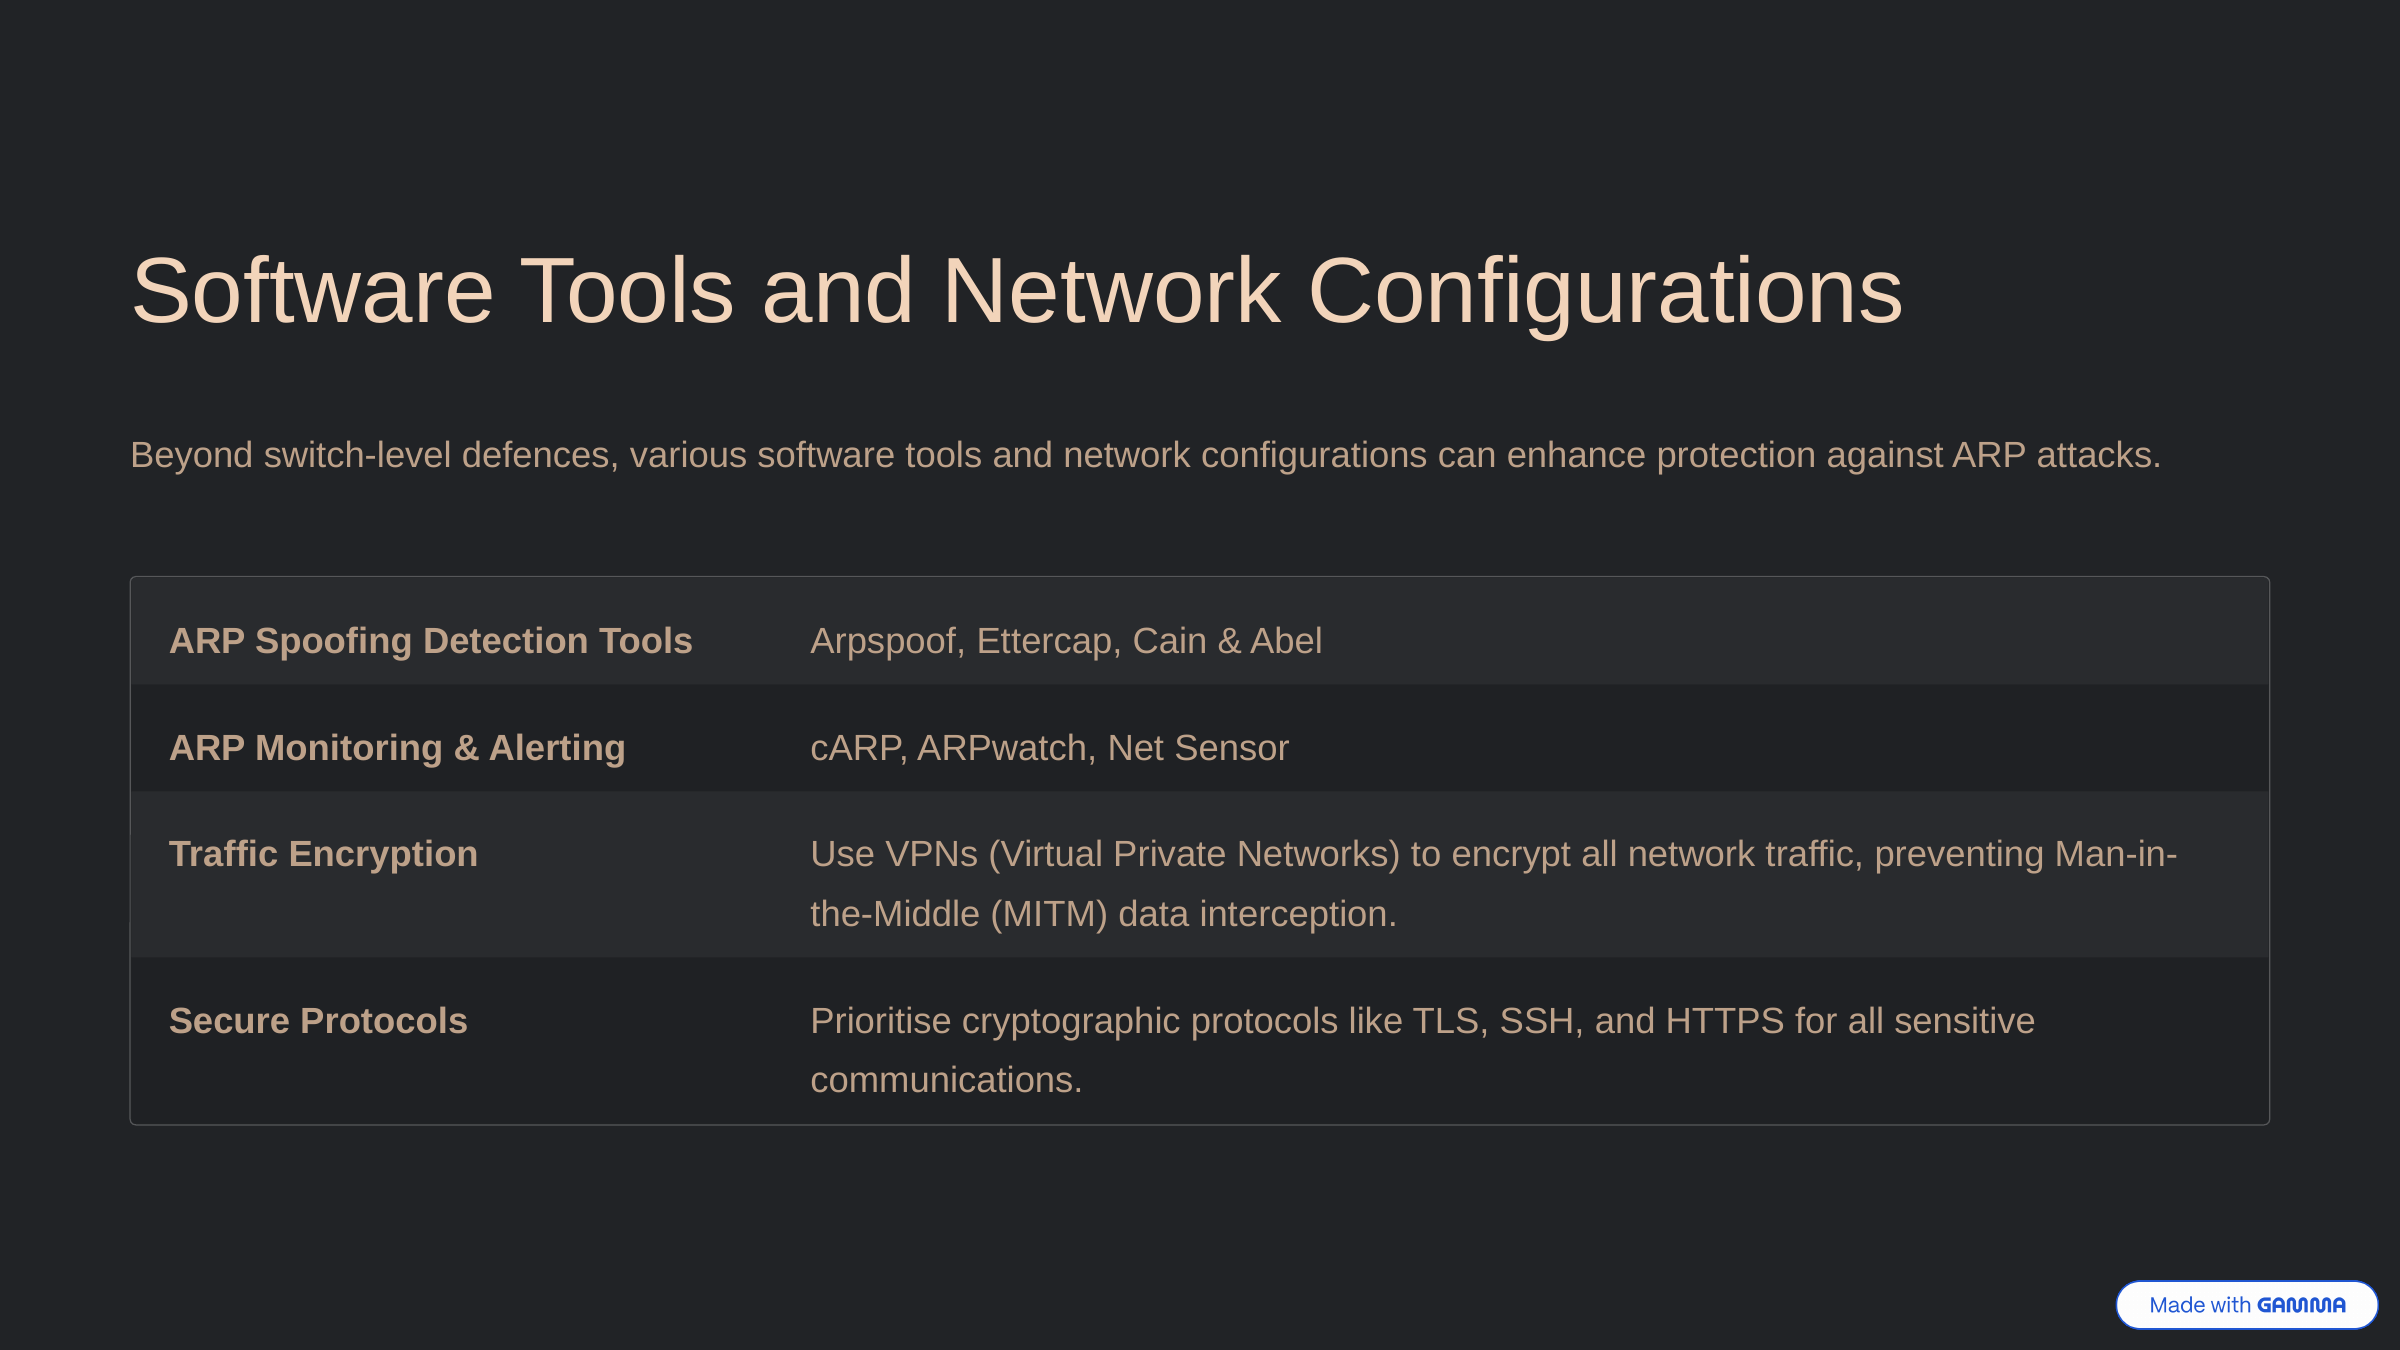

Software Tools and Network Configurations
Beyond switch-level defences, various software tools and network configurations can enhance protection against ARP attacks.

ARP Spoofing Detection Tools
Arpspoof, Ettercap, Cain & Abel

ARP Monitoring & Alerting
cARP, ARPwatch, Net Sensor

Traffic Encryption
Use VPNs (Virtual Private Networks) to encrypt all network traffic, preventing Man-in-the-Middle (MITM) data interception.

Secure Protocols
Prioritise cryptographic protocols like TLS, SSH, and HTTPS for all sensitive communications.